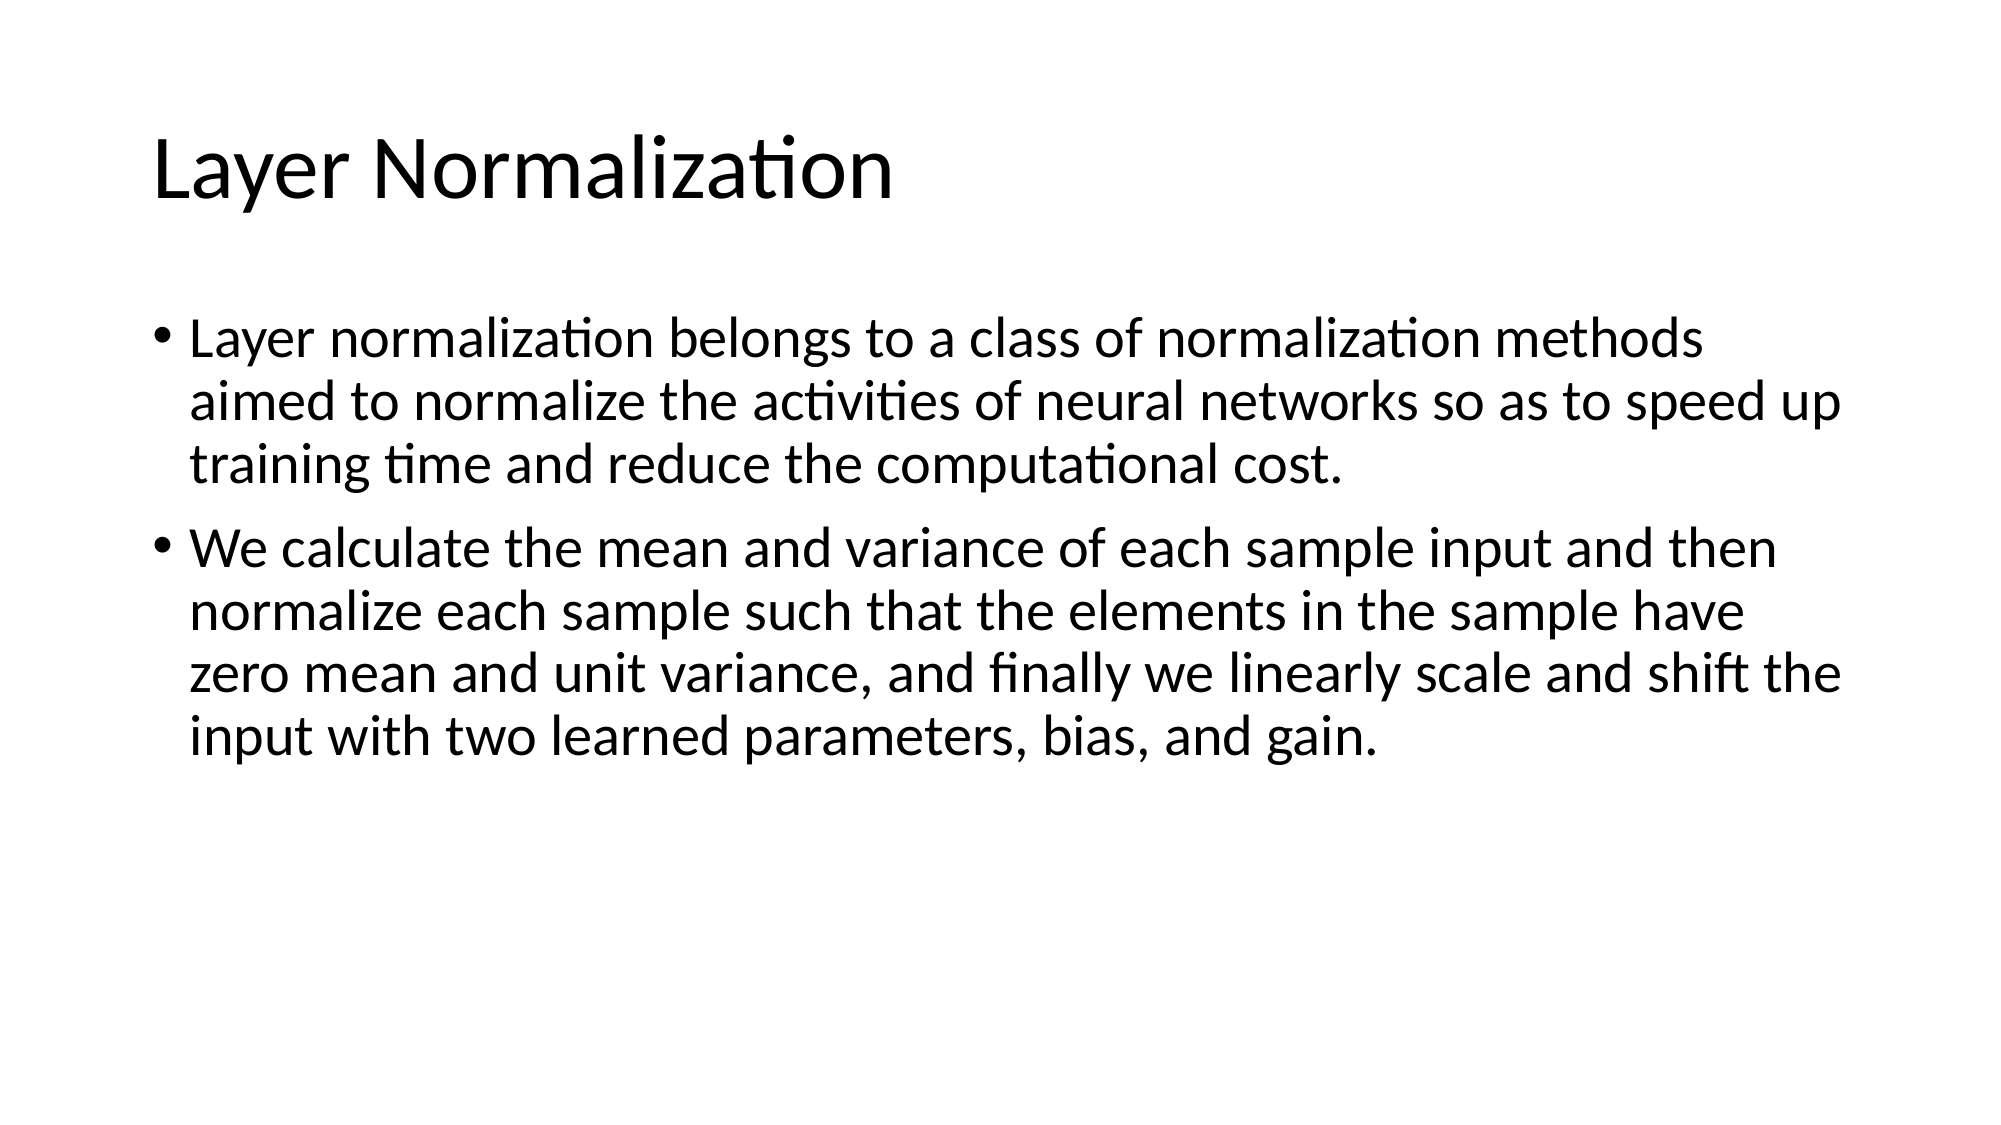

# Layer Normalization
Layer normalization belongs to a class of normalization methods aimed to normalize the activities of neural networks so as to speed up training time and reduce the computational cost.
We calculate the mean and variance of each sample input and then normalize each sample such that the elements in the sample have zero mean and unit variance, and finally we linearly scale and shift the input with two learned parameters, bias, and gain.